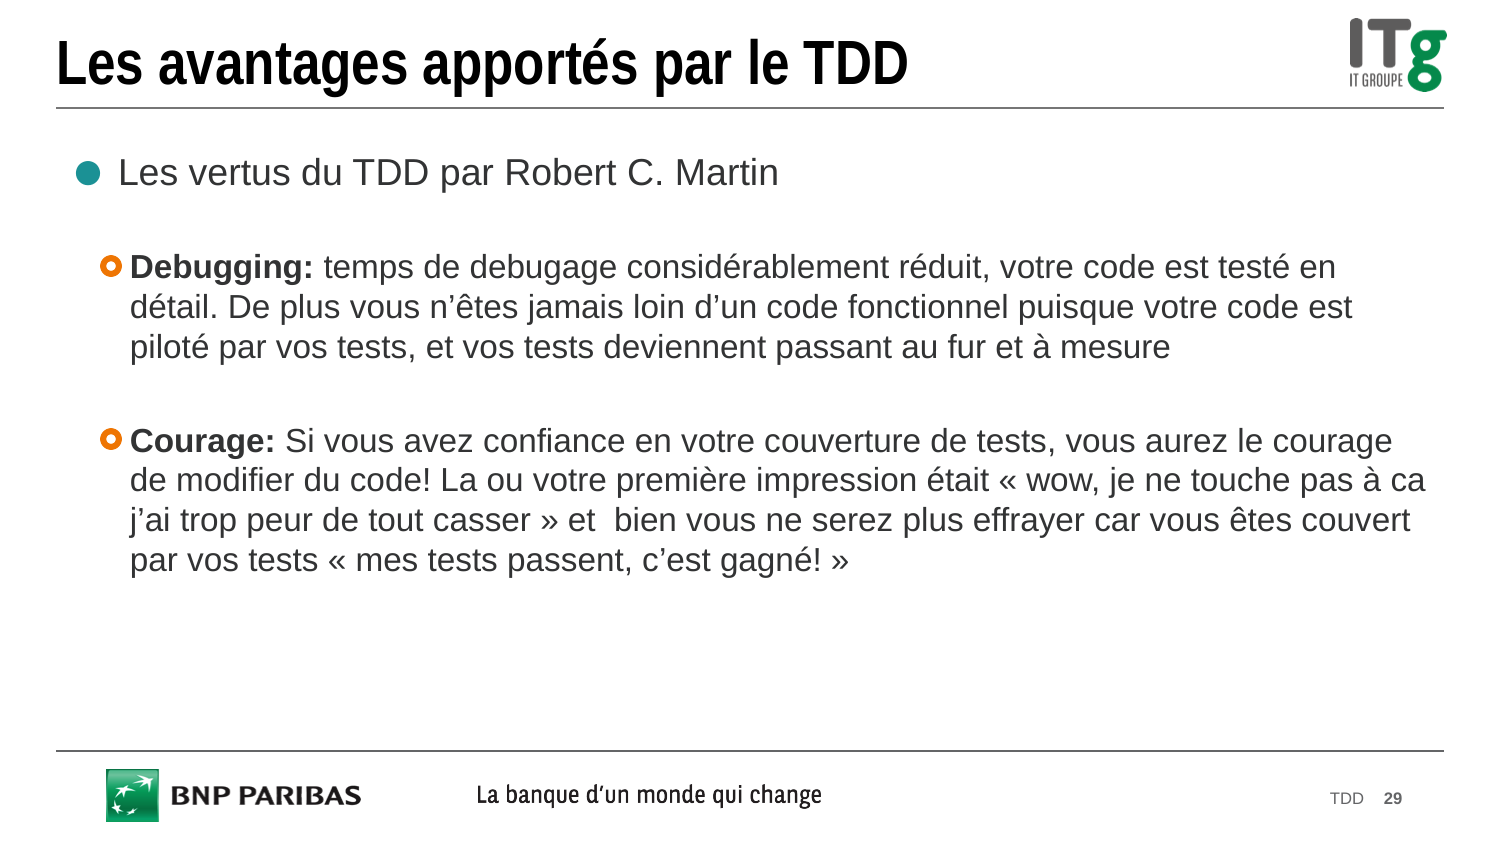

# Les avantages apportés par le TDD
Les vertus du TDD par Robert C. Martin

Debugging: temps de debugage considérablement réduit, votre code est testé en détail. De plus vous n’êtes jamais loin d’un code fonctionnel puisque votre code est piloté par vos tests, et vos tests deviennent passant au fur et à mesure

Courage: Si vous avez confiance en votre couverture de tests, vous aurez le courage de modifier du code! La ou votre première impression était « wow, je ne touche pas à ca j’ai trop peur de tout casser » et  bien vous ne serez plus effrayer car vous êtes couvert par vos tests « mes tests passent, c’est gagné! »

TDD
29